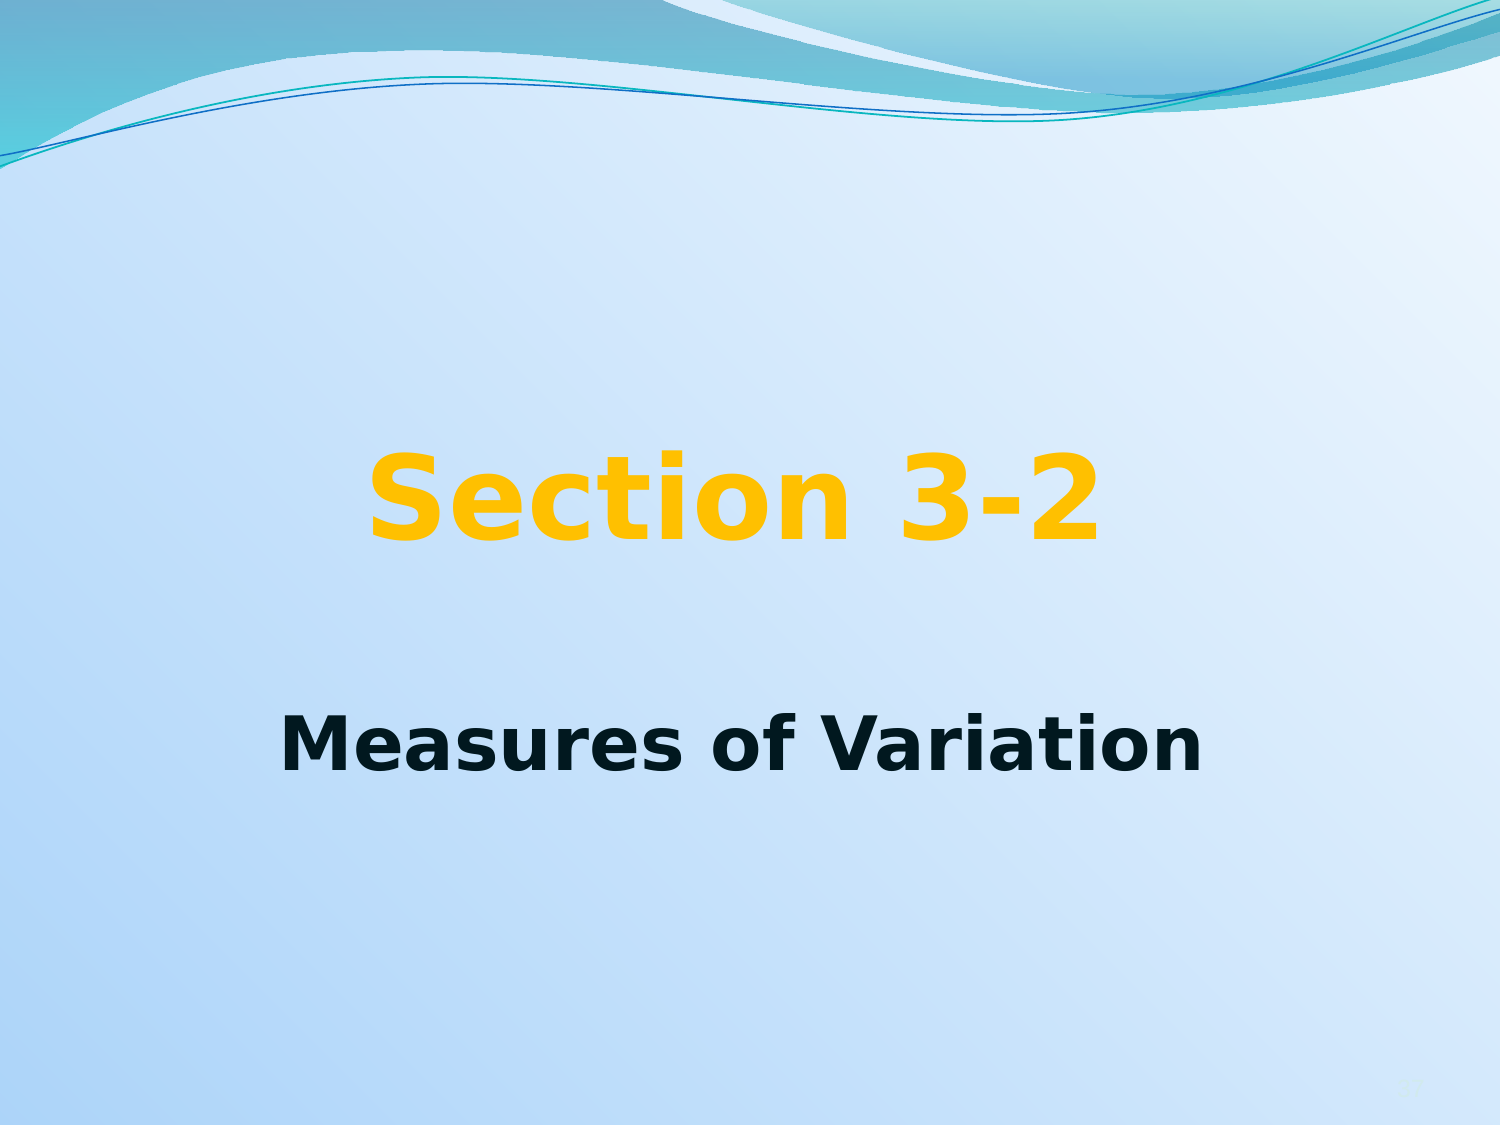

# Section 3-2
Measures of Variation
37